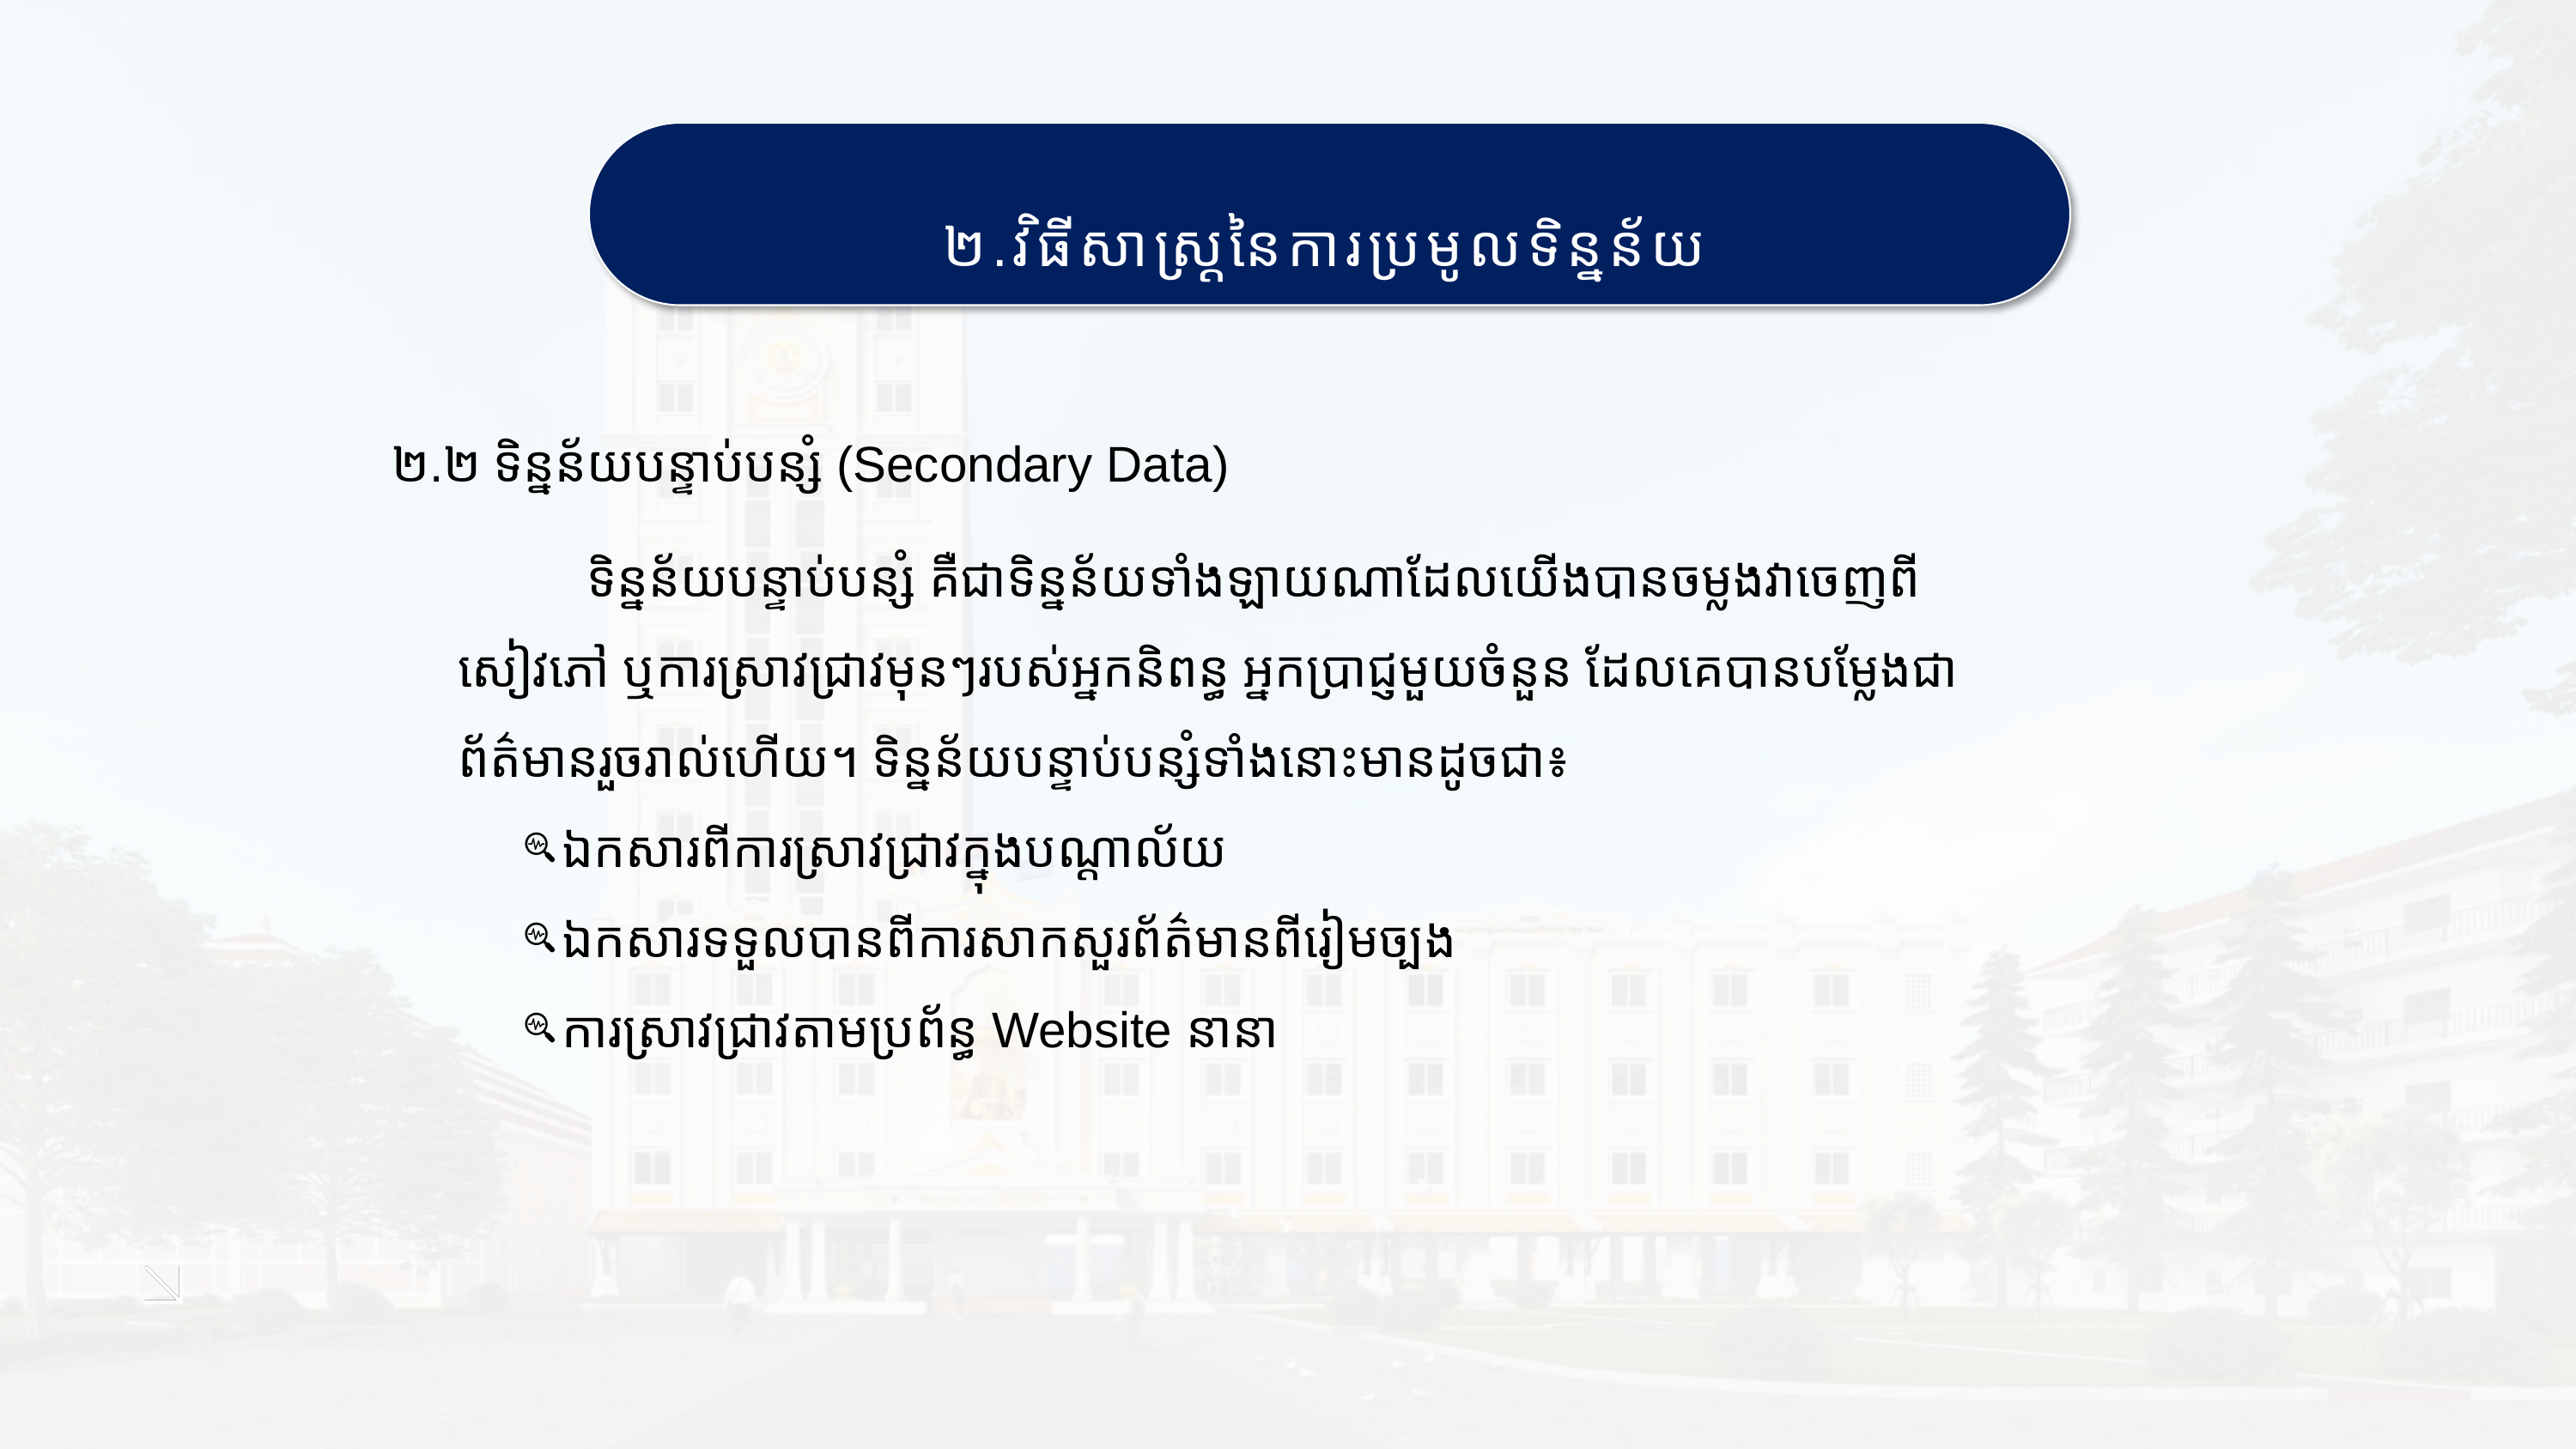

២.វិធីសាស្រ្ដនៃការប្រមូលទិន្នន័យ
២.២ ទិន្នន័យបន្ទាប់បន្សំ (Secondary Data)
	ទិន្នន័យបន្ទាប់បន្សំ គឺជាទិន្នន័យទាំងឡាយណាដែលយើងបានចម្លងវាចេញពីសៀវភៅ ឬការស្រាវជ្រាវមុនៗរបស់អ្នកនិពន្ធ អ្នកប្រាជ្ញមួយចំនួន ដែលគេបានបម្លែងជាព័ត៌មានរួចរាល់ហើយ។ ទិន្នន័យបន្ទាប់បន្សំទាំងនោះមានដូចជា៖
ឯកសារពីការស្រាវជ្រាវក្នុងបណ្ដាល័យ
ឯកសារទទួលបានពីការសាកសួរព័ត៌មានពីរៀមច្បង
ការស្រាវជ្រាវតាមប្រព័ន្ធ Website នានា